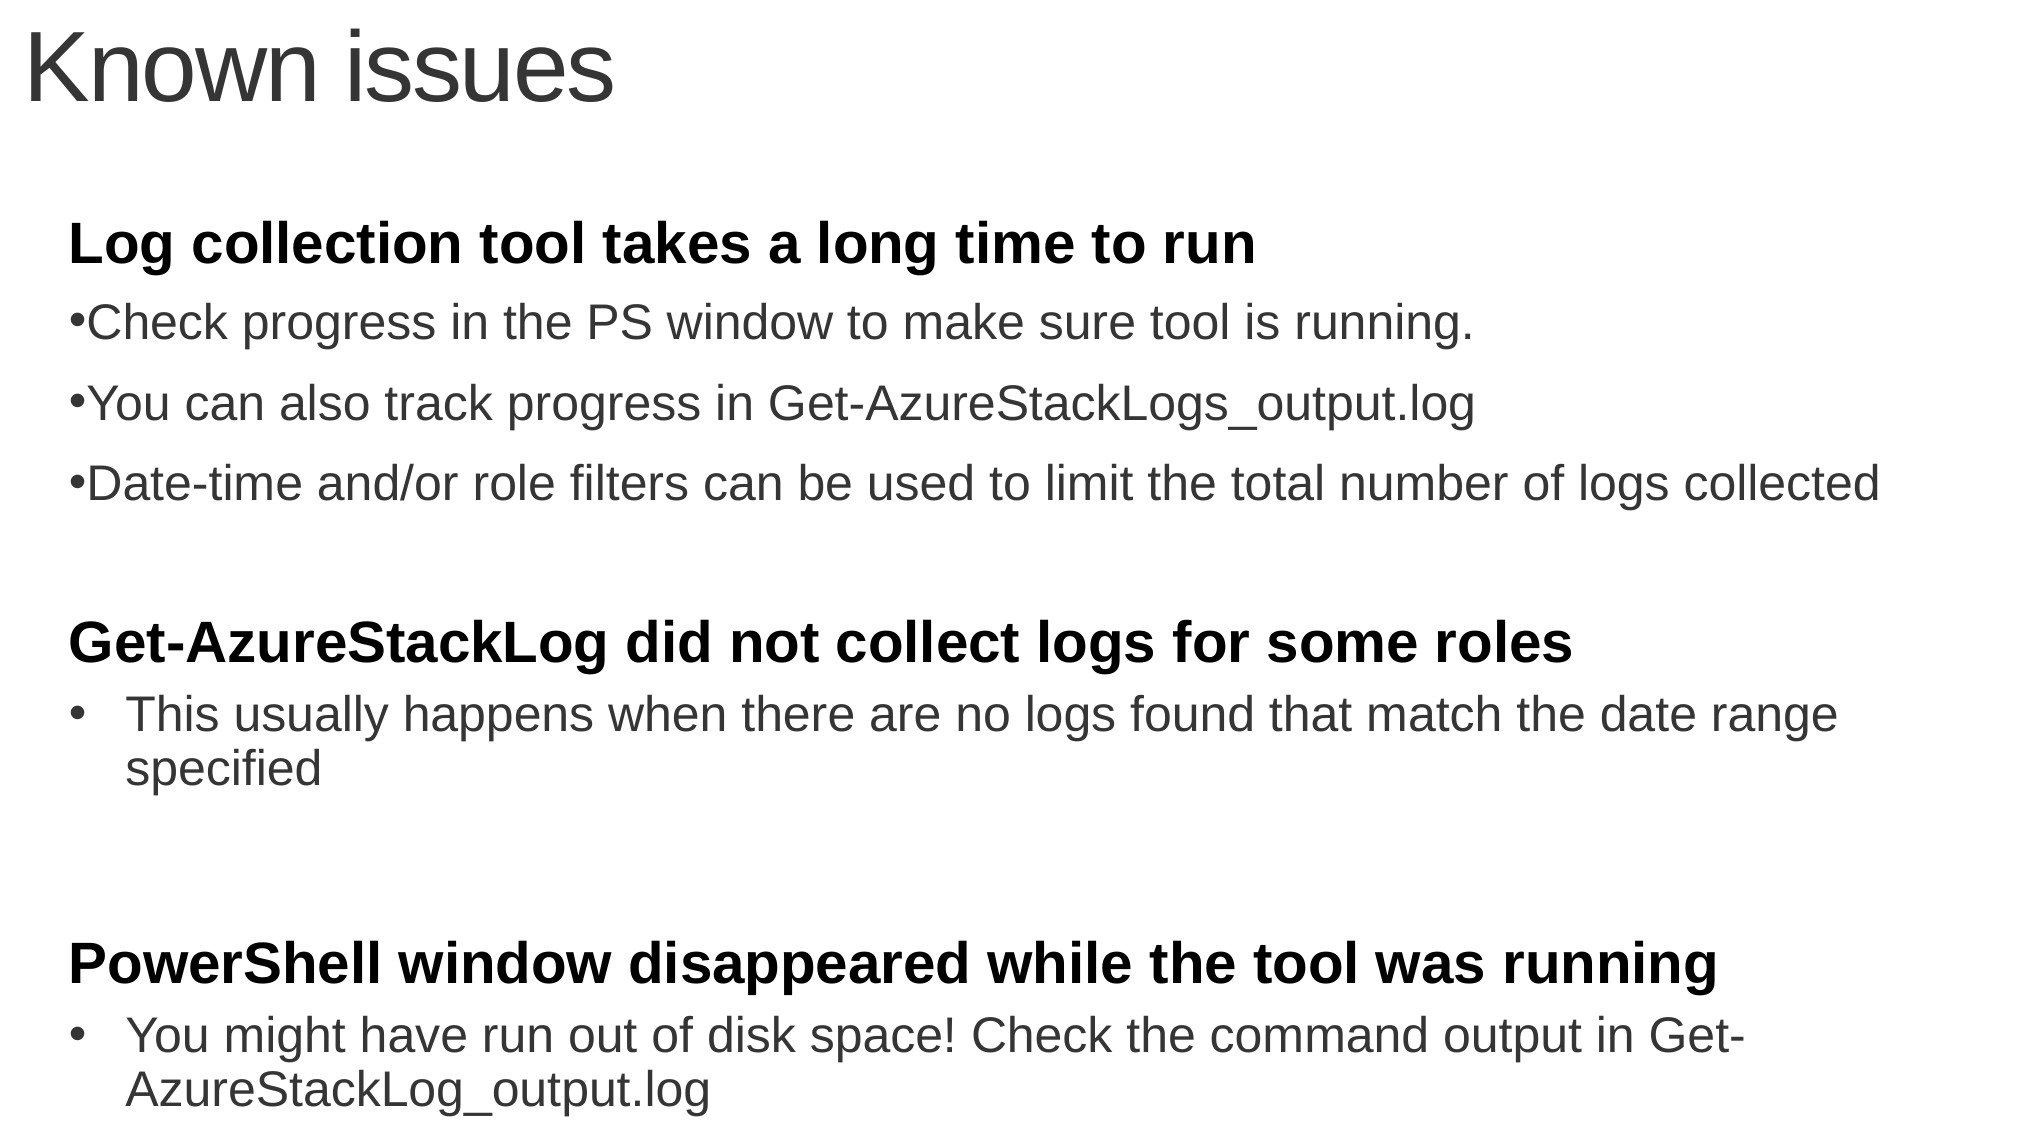

# Known issues
Log collection tool takes a long time to run
Check progress in the PS window to make sure tool is running.
You can also track progress in Get-AzureStackLogs_output.log
Date-time and/or role filters can be used to limit the total number of logs collected

Get-AzureStackLog did not collect logs for some roles
This usually happens when there are no logs found that match the date range specified

PowerShell window disappeared while the tool was running
You might have run out of disk space! Check the command output in Get-AzureStackLog_output.log